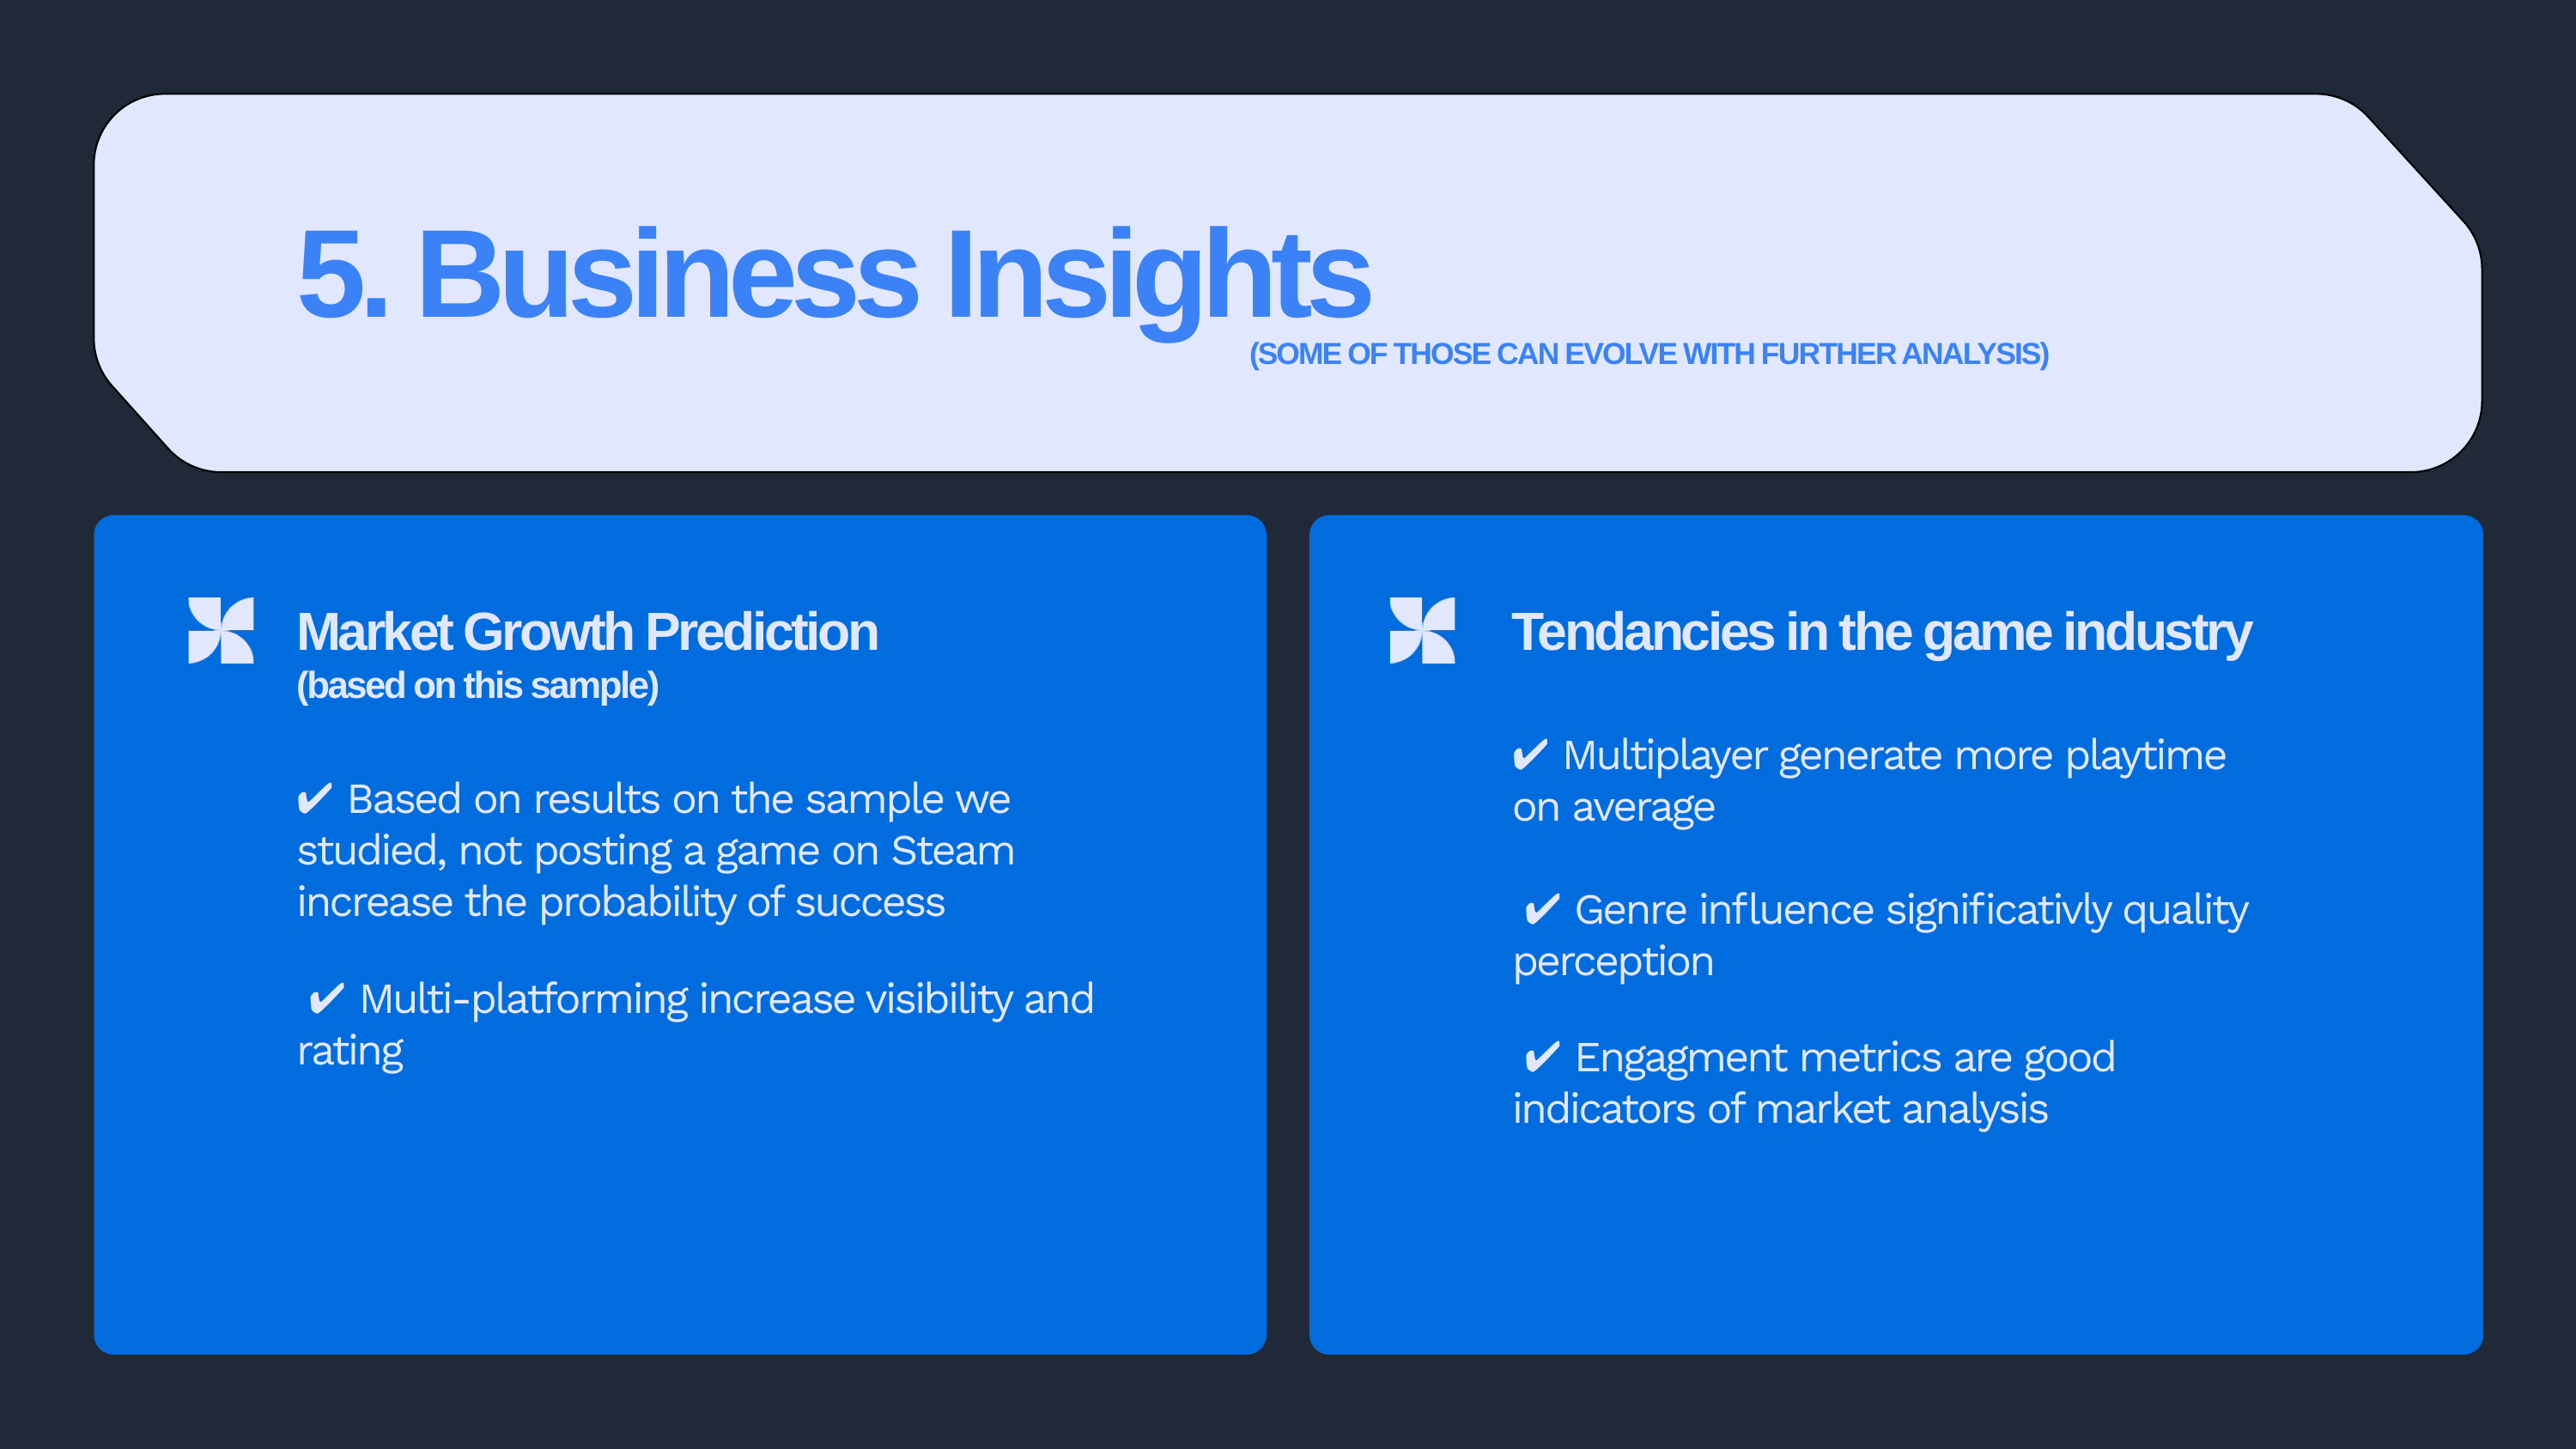

5. Business Insights
                                                                                                                                              (SOME OF THOSE CAN EVOLVE WITH FURTHER ANALYSIS)

Market Growth Prediction
(based on this sample)

✔ Based on results on the sample we studied, not posting a game on Steam increase the probability of success

 ✔ Multi-platforming increase visibility and rating

Tendancies in the game industry

✔ Multiplayer generate more playtime on average

 ✔ Genre influence significativly quality perception

 ✔ Engagment metrics are good indicators of market analysis